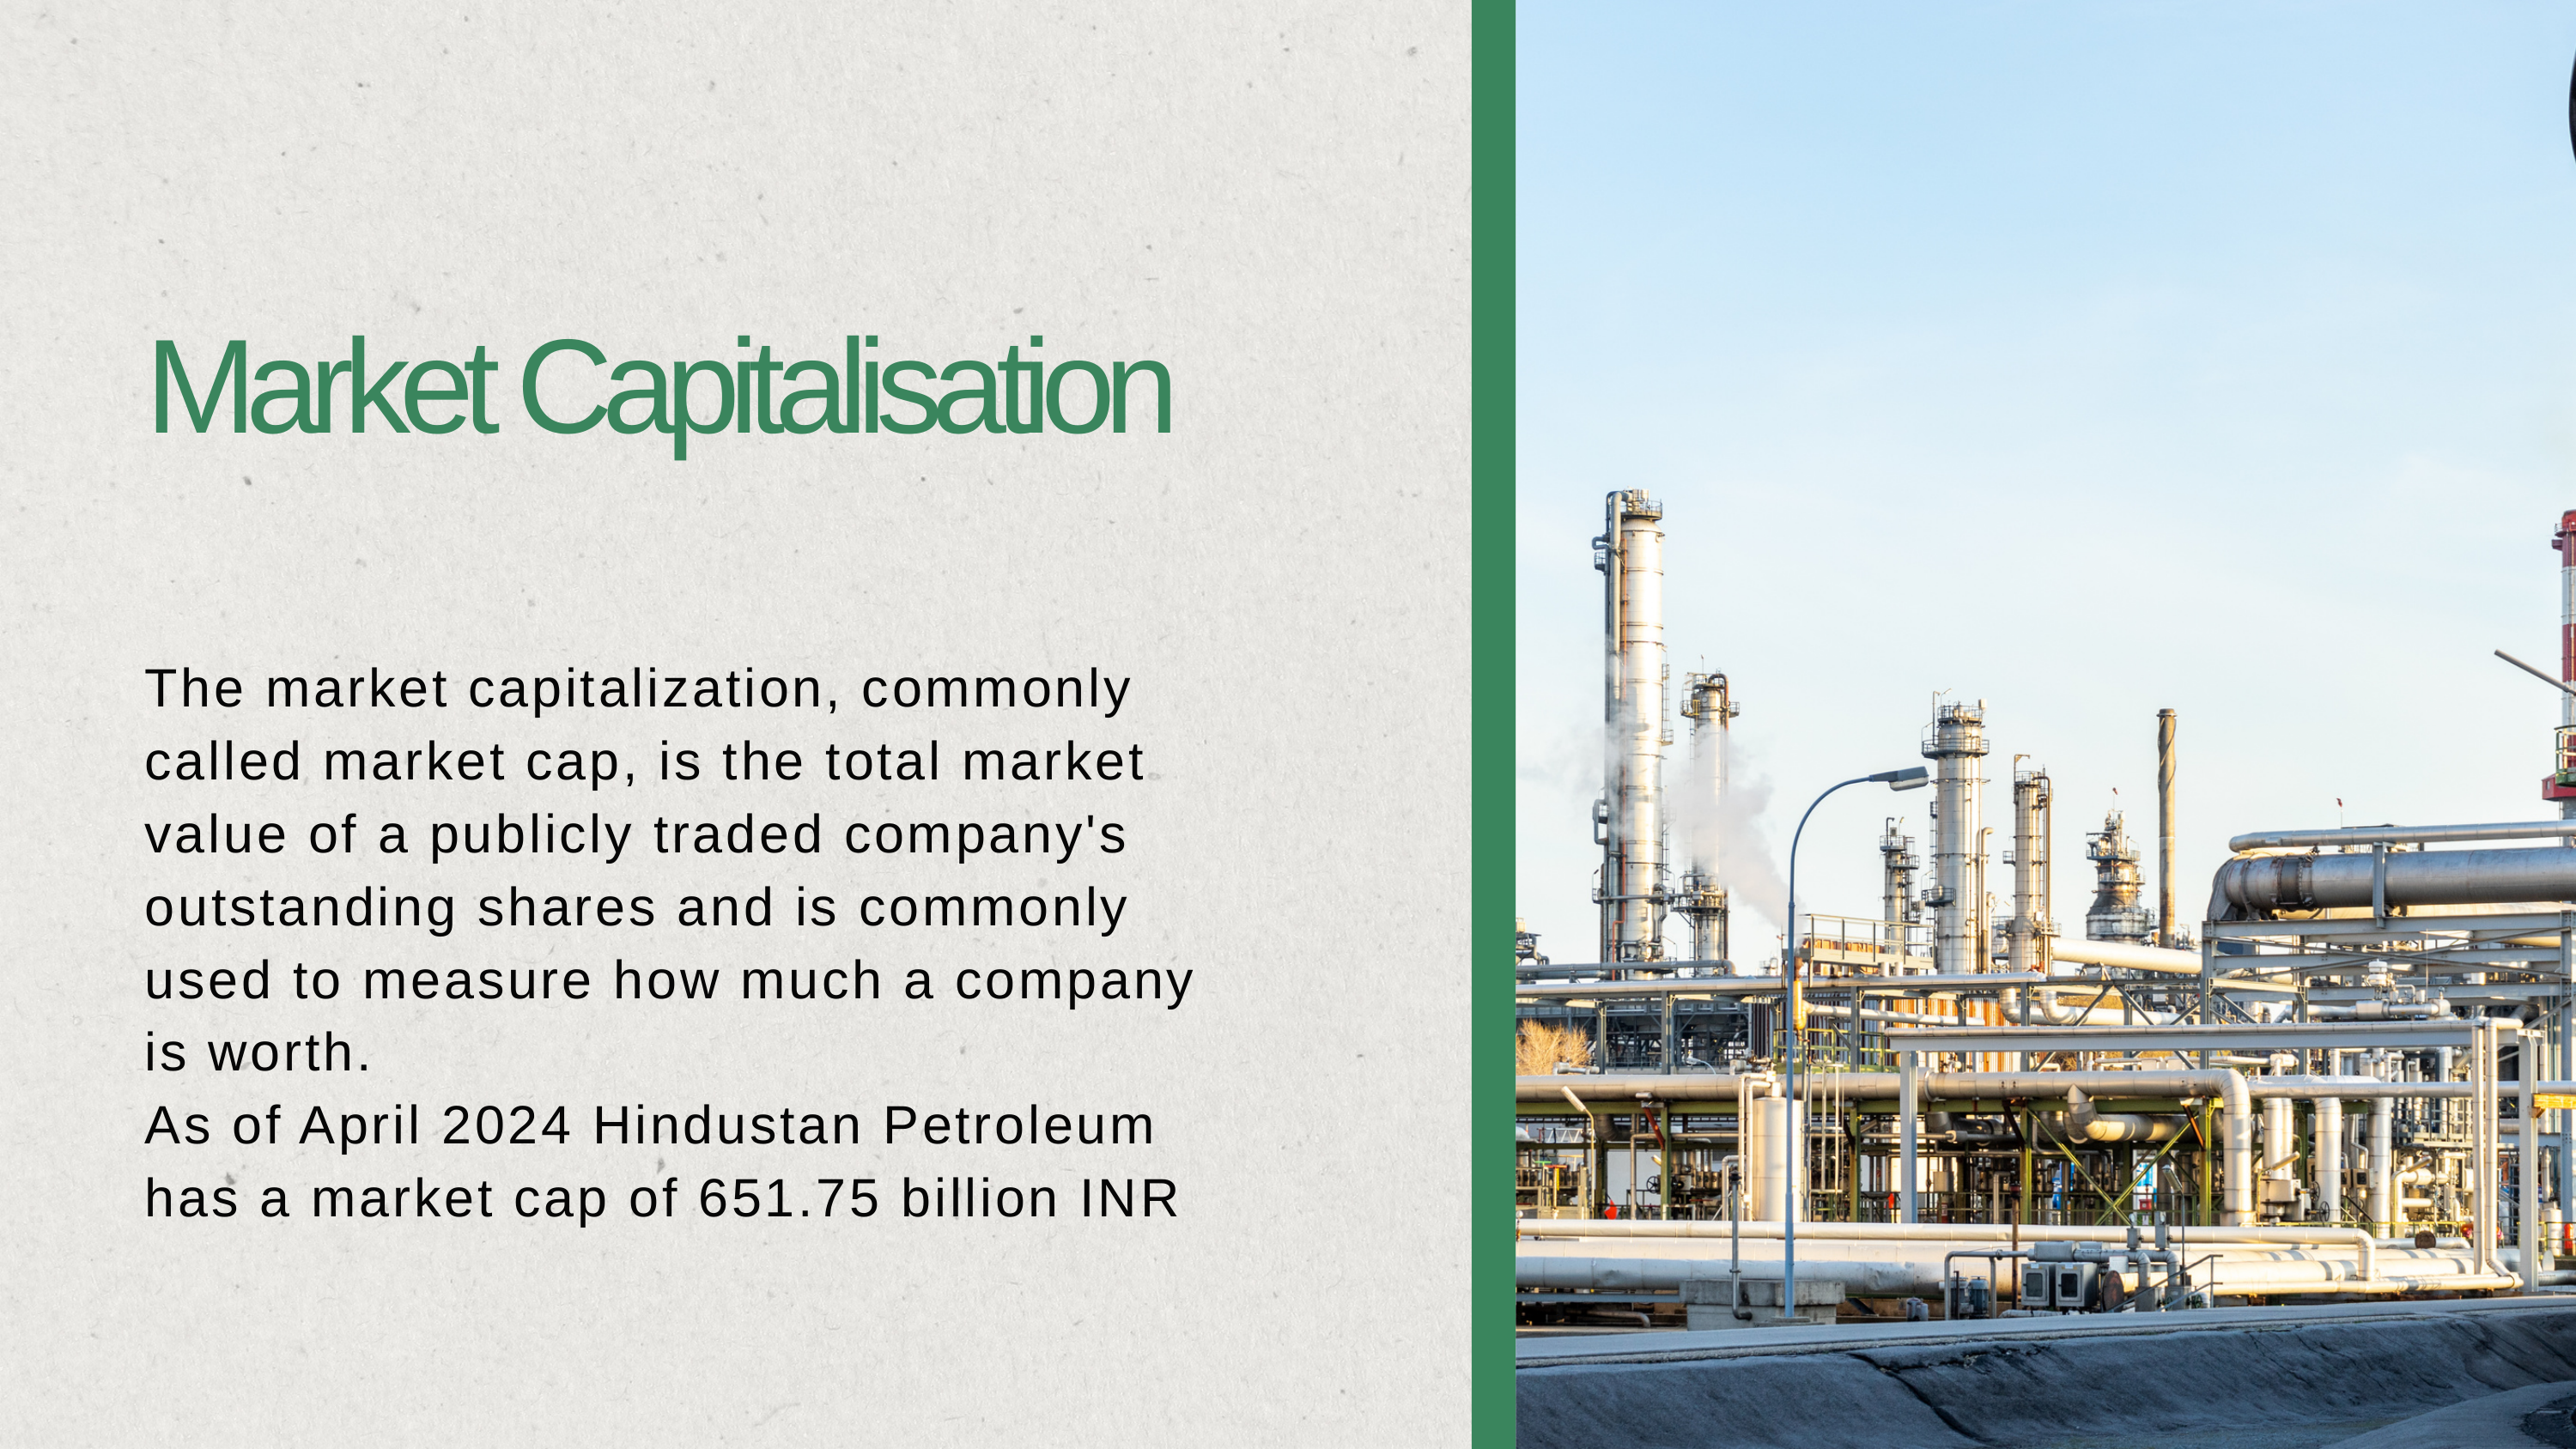

Market Capitalisation
The market capitalization, commonly called market cap, is the total market value of a publicly traded company's outstanding shares and is commonly used to measure how much a company is worth.
As of April 2024 Hindustan Petroleum has a market cap of 651.75 billion INR